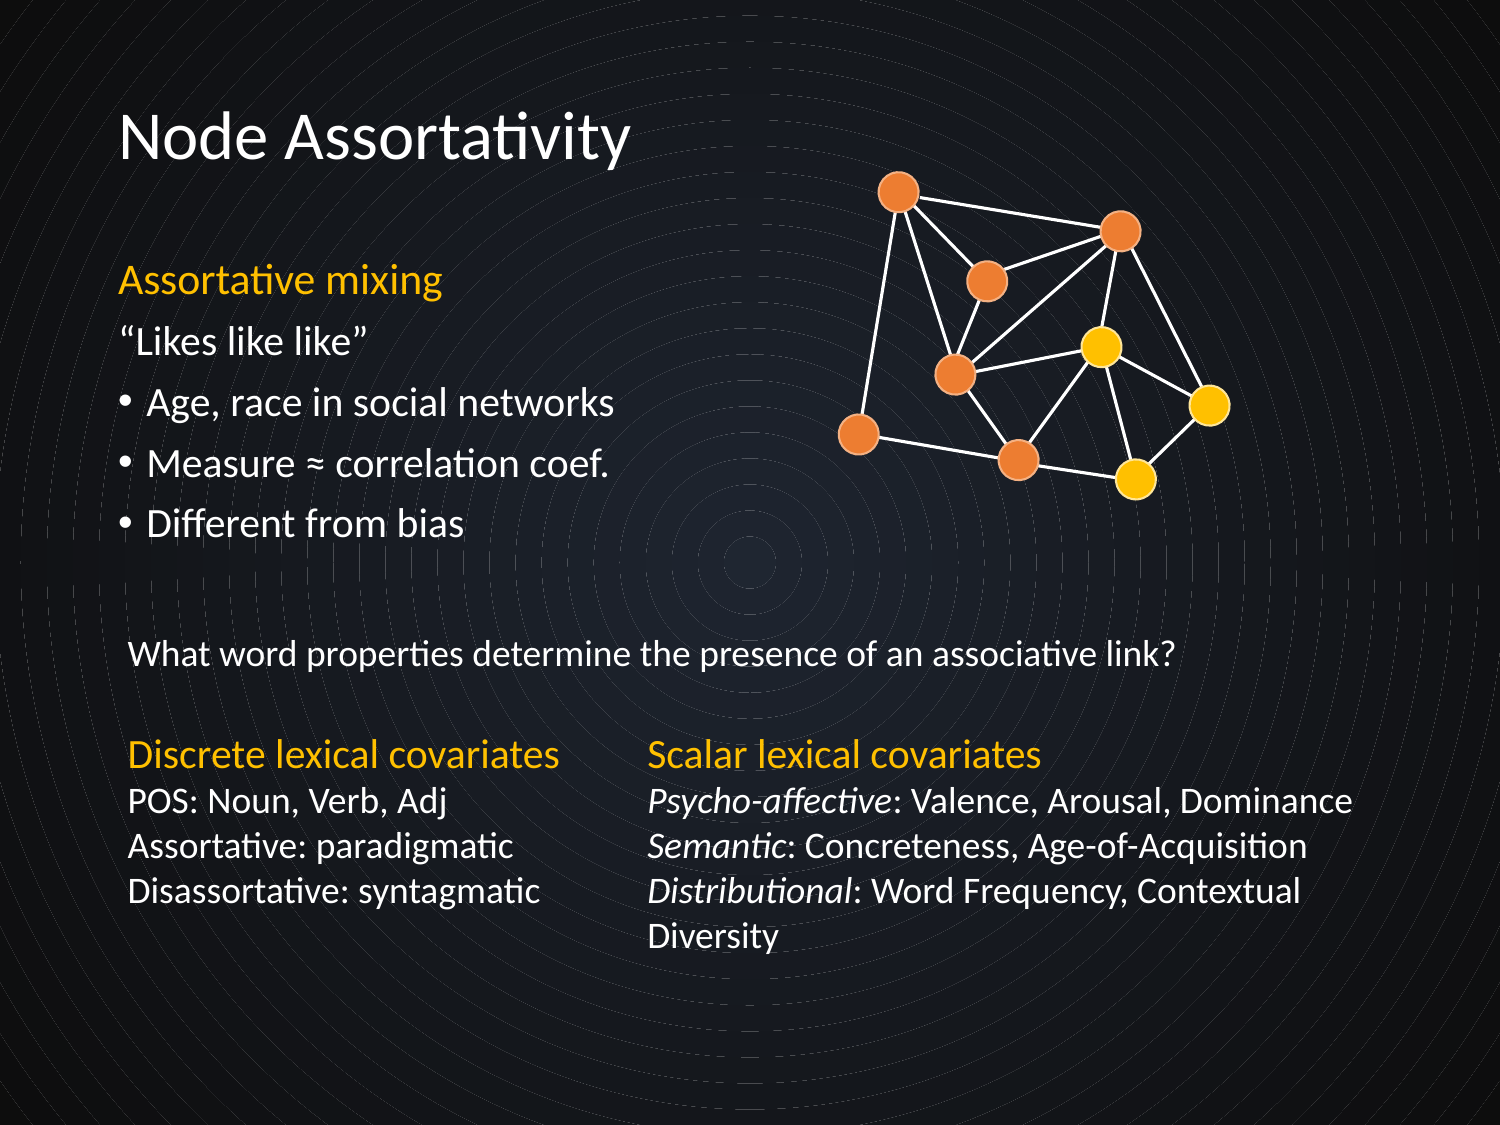

# Node Assortativity

Assortative mixing
“Likes like like”
Age, race in social networks
Measure ≈ correlation coef.
Different from bias

What word properties determine the presence of an associative link?
Discrete lexical covariates
POS: Noun, Verb, Adj
Assortative: paradigmatic
Disassortative: syntagmatic

Scalar lexical covariates
Psycho-affective: Valence, Arousal, Dominance
Semantic: Concreteness, Age-of-Acquisition
Distributional: Word Frequency, Contextual Diversity